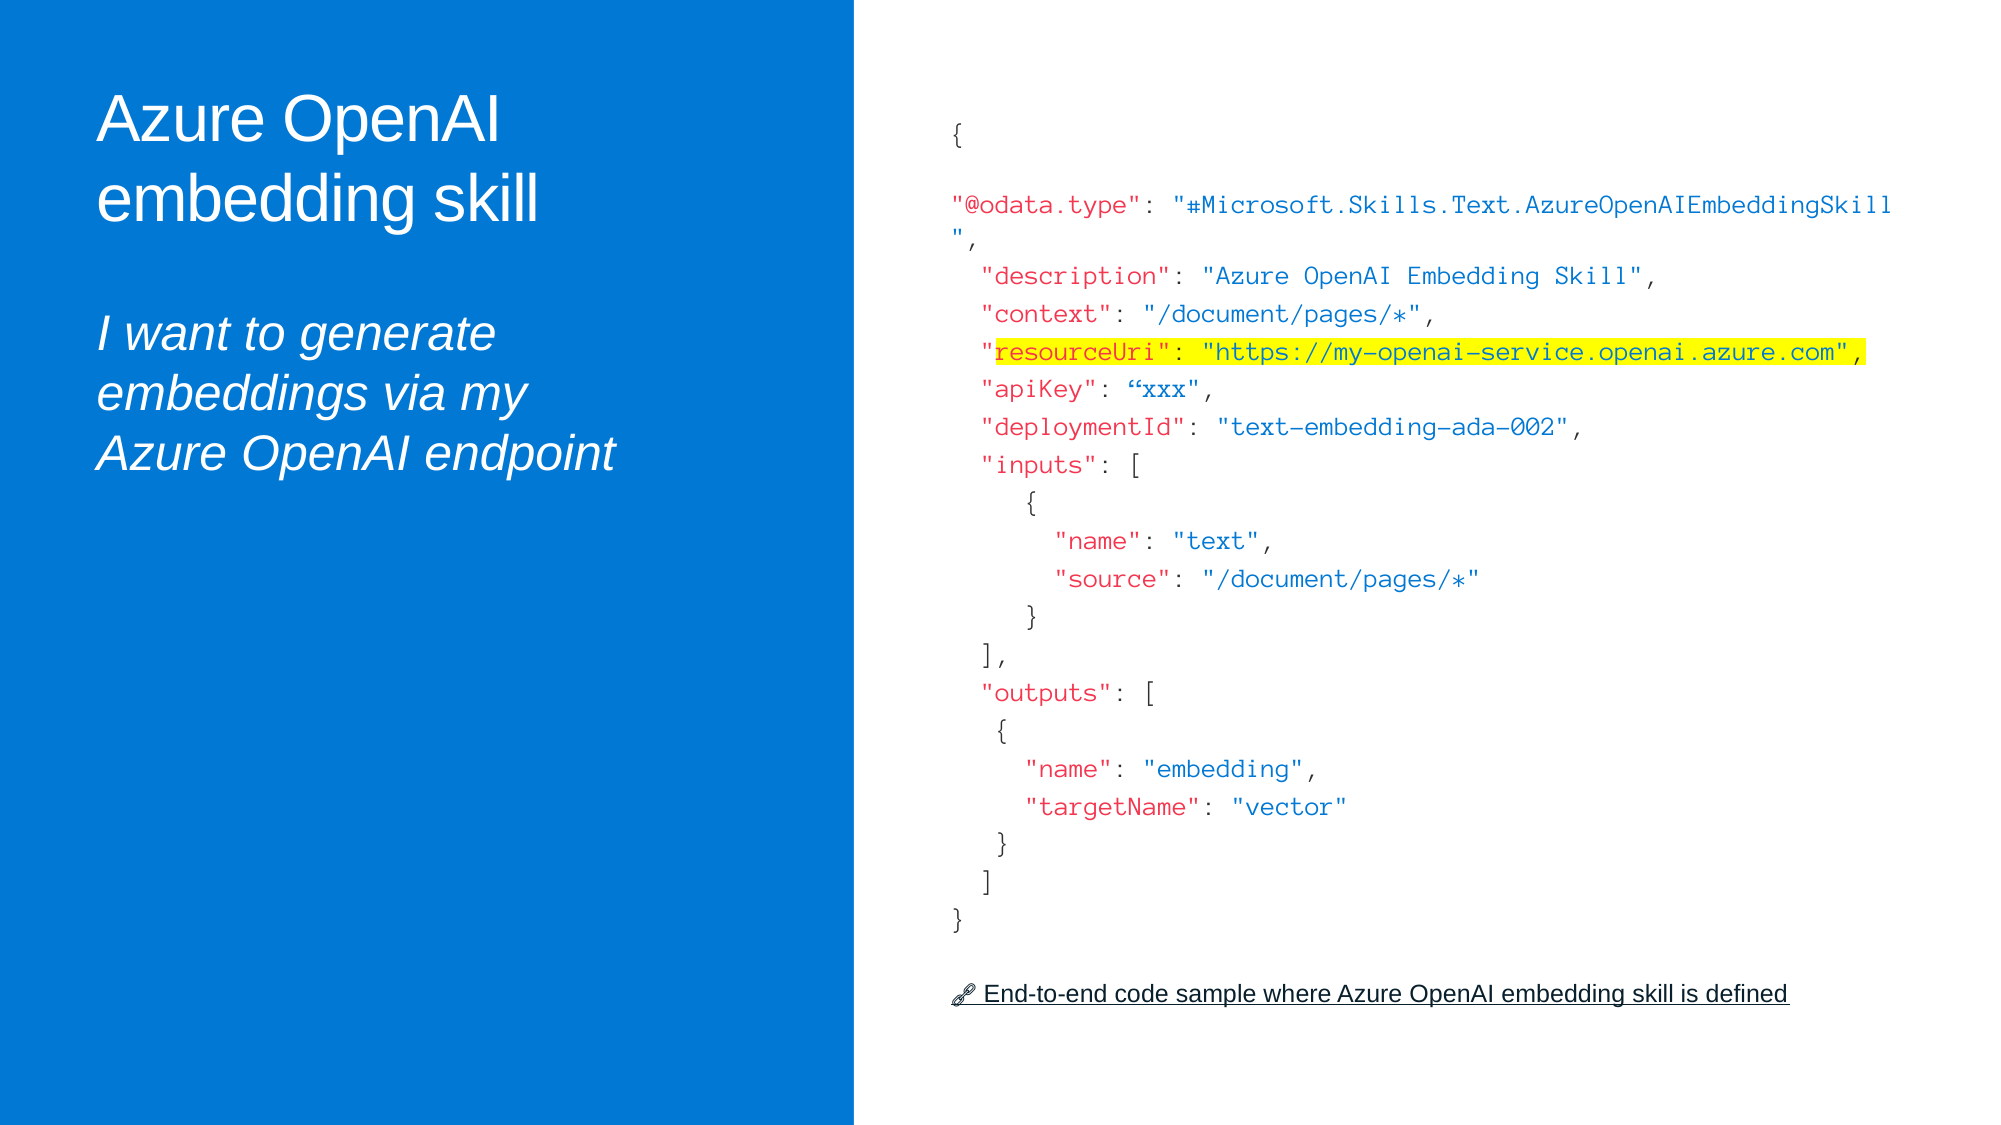

# Azure OpenAI embedding skill
{
  "@odata.type": "#Microsoft.Skills.Text.AzureOpenAIEmbeddingSkill",
  "description": "Azure OpenAI Embedding Skill",
  "context": "/document/pages/*",
  "resourceUri": "https://my-openai-service.openai.azure.com",
  "apiKey": “xxx",
  "deploymentId": "text-embedding-ada-002",
  "inputs": [
     {
       "name": "text",
       "source": "/document/pages/*"
     }
  ],
  "outputs": [
   {
     "name": "embedding",
     "targetName": "vector"
   }
  ]
}

🔗 End-to-end code sample where Azure OpenAI embedding skill is defined

I want to generate embeddings via my
Azure OpenAI endpoint